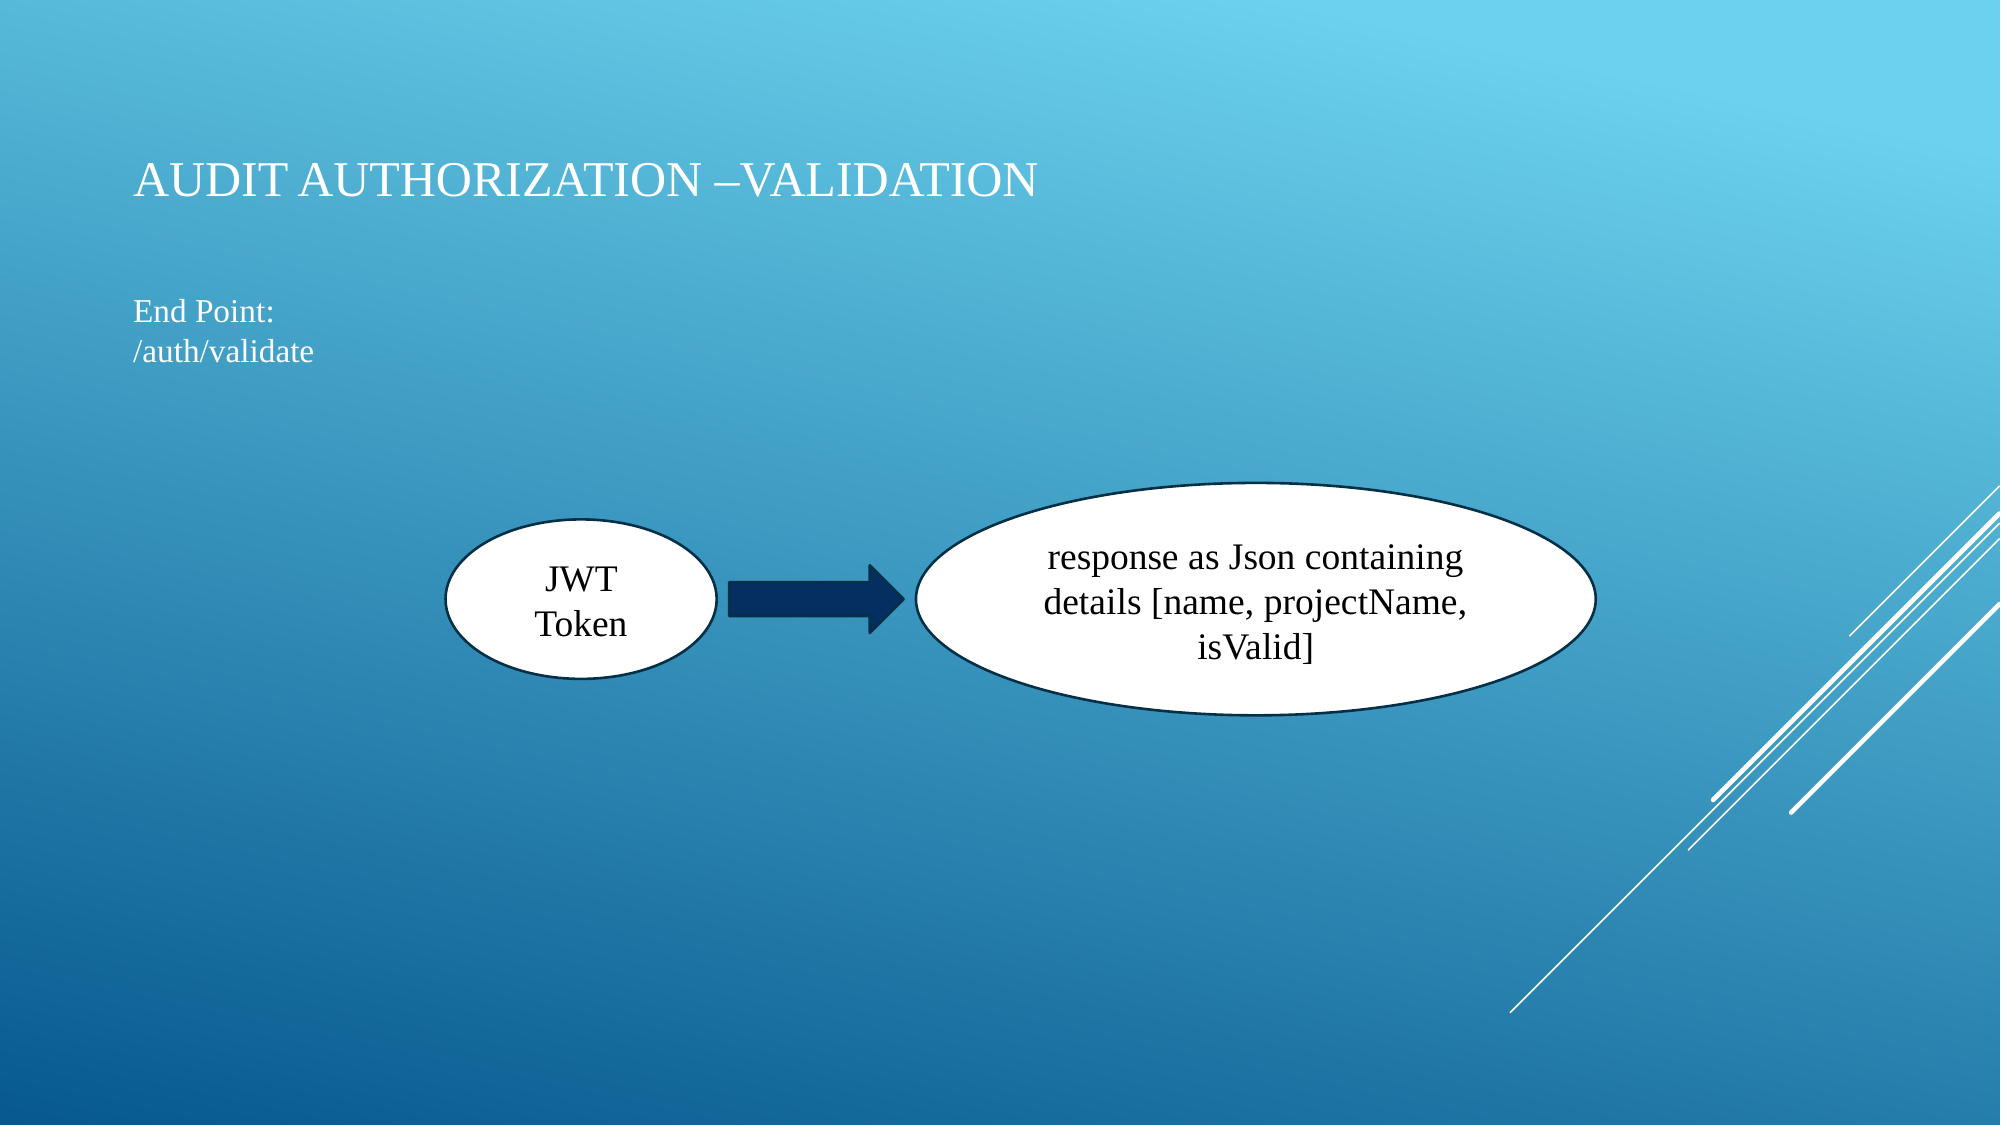

Audit Authorization –validation
End Point:
/auth/validate
response as Json containing details [name, projectName, isValid]
JWT Token